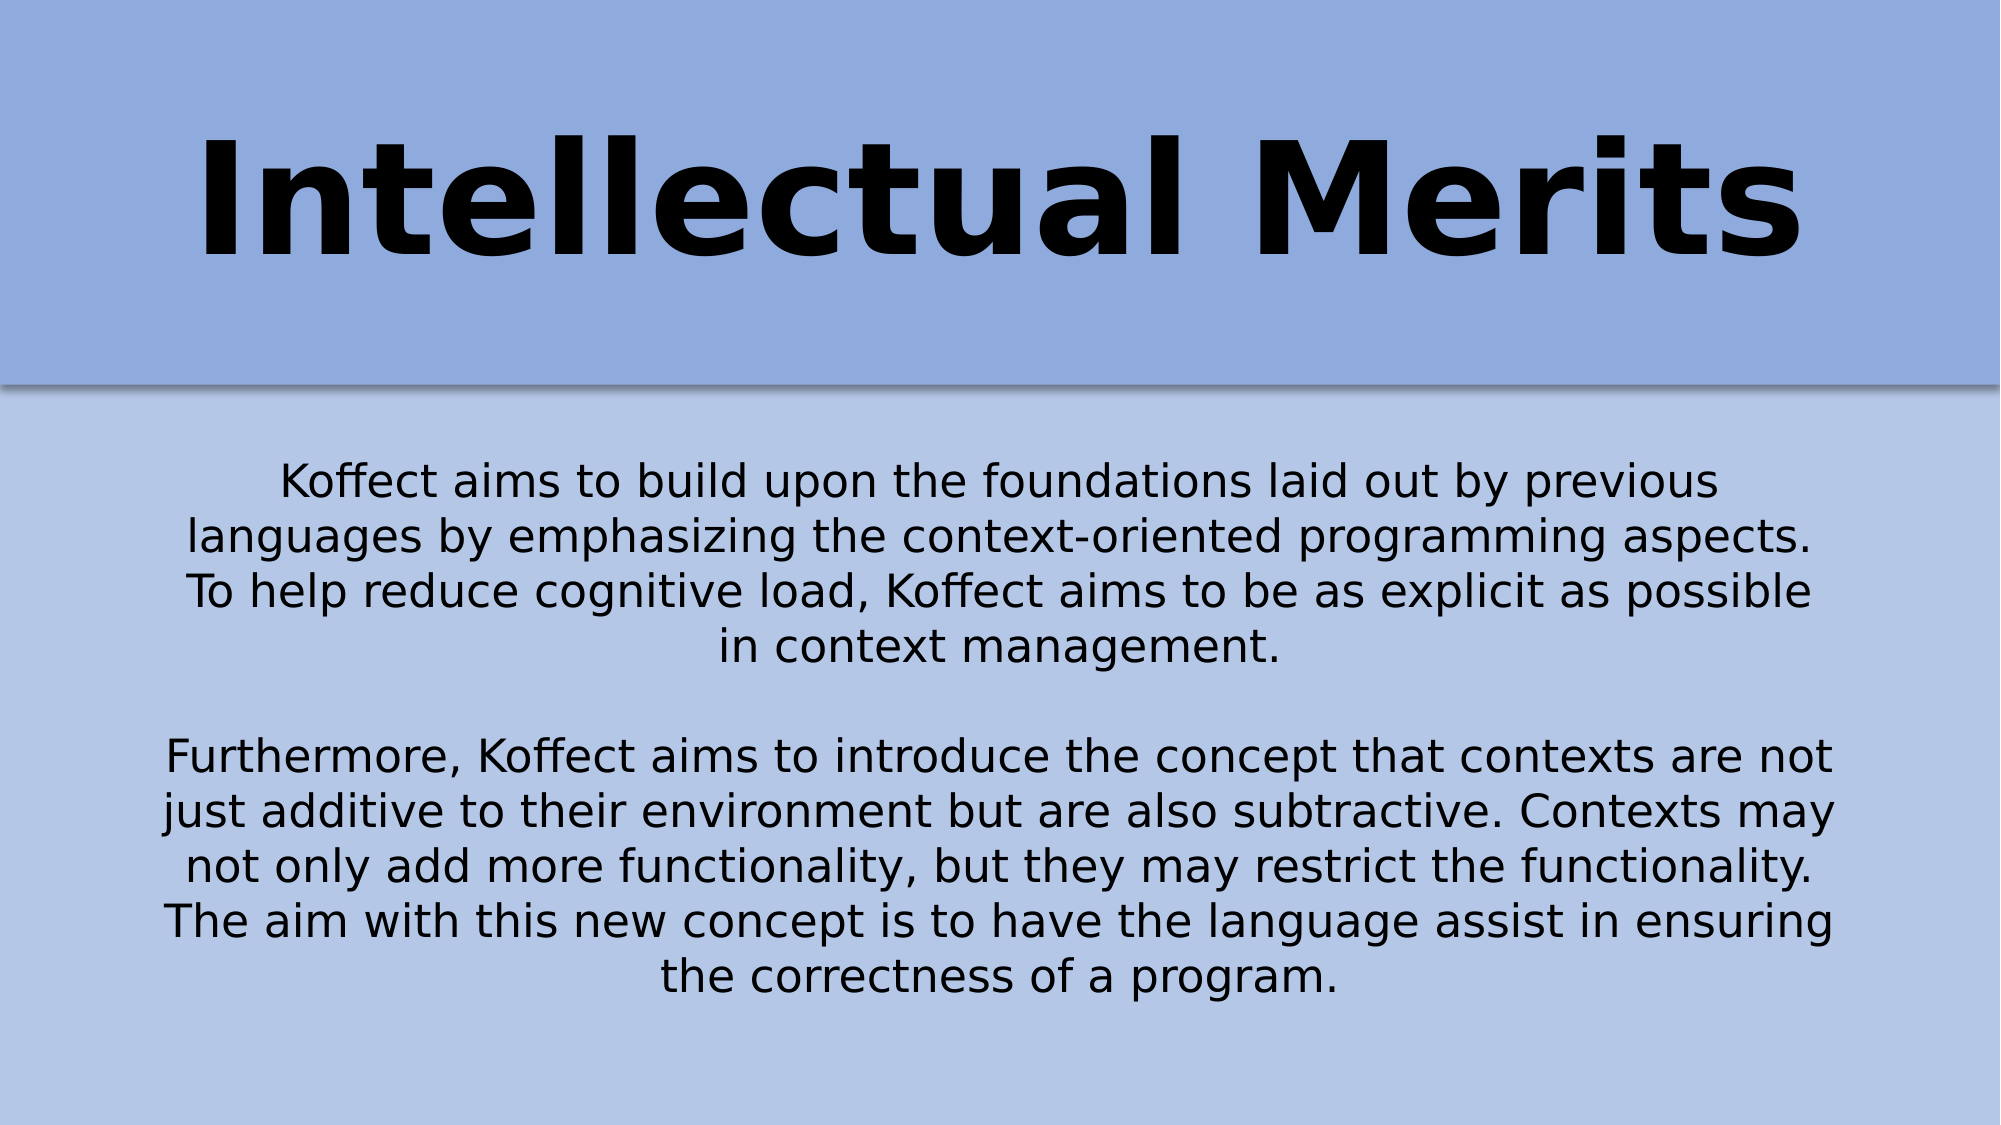

Intellectual Merits

Koffect aims to build upon the foundations laid out by previous languages by emphasizing the context-oriented programming aspects. To help reduce cognitive load, Koffect aims to be as explicit as possible in context management.

Furthermore, Koffect aims to introduce the concept that contexts are not just additive to their environment but are also subtractive. Contexts may not only add more functionality, but they may restrict the functionality. The aim with this new concept is to have the language assist in ensuring the correctness of a program.